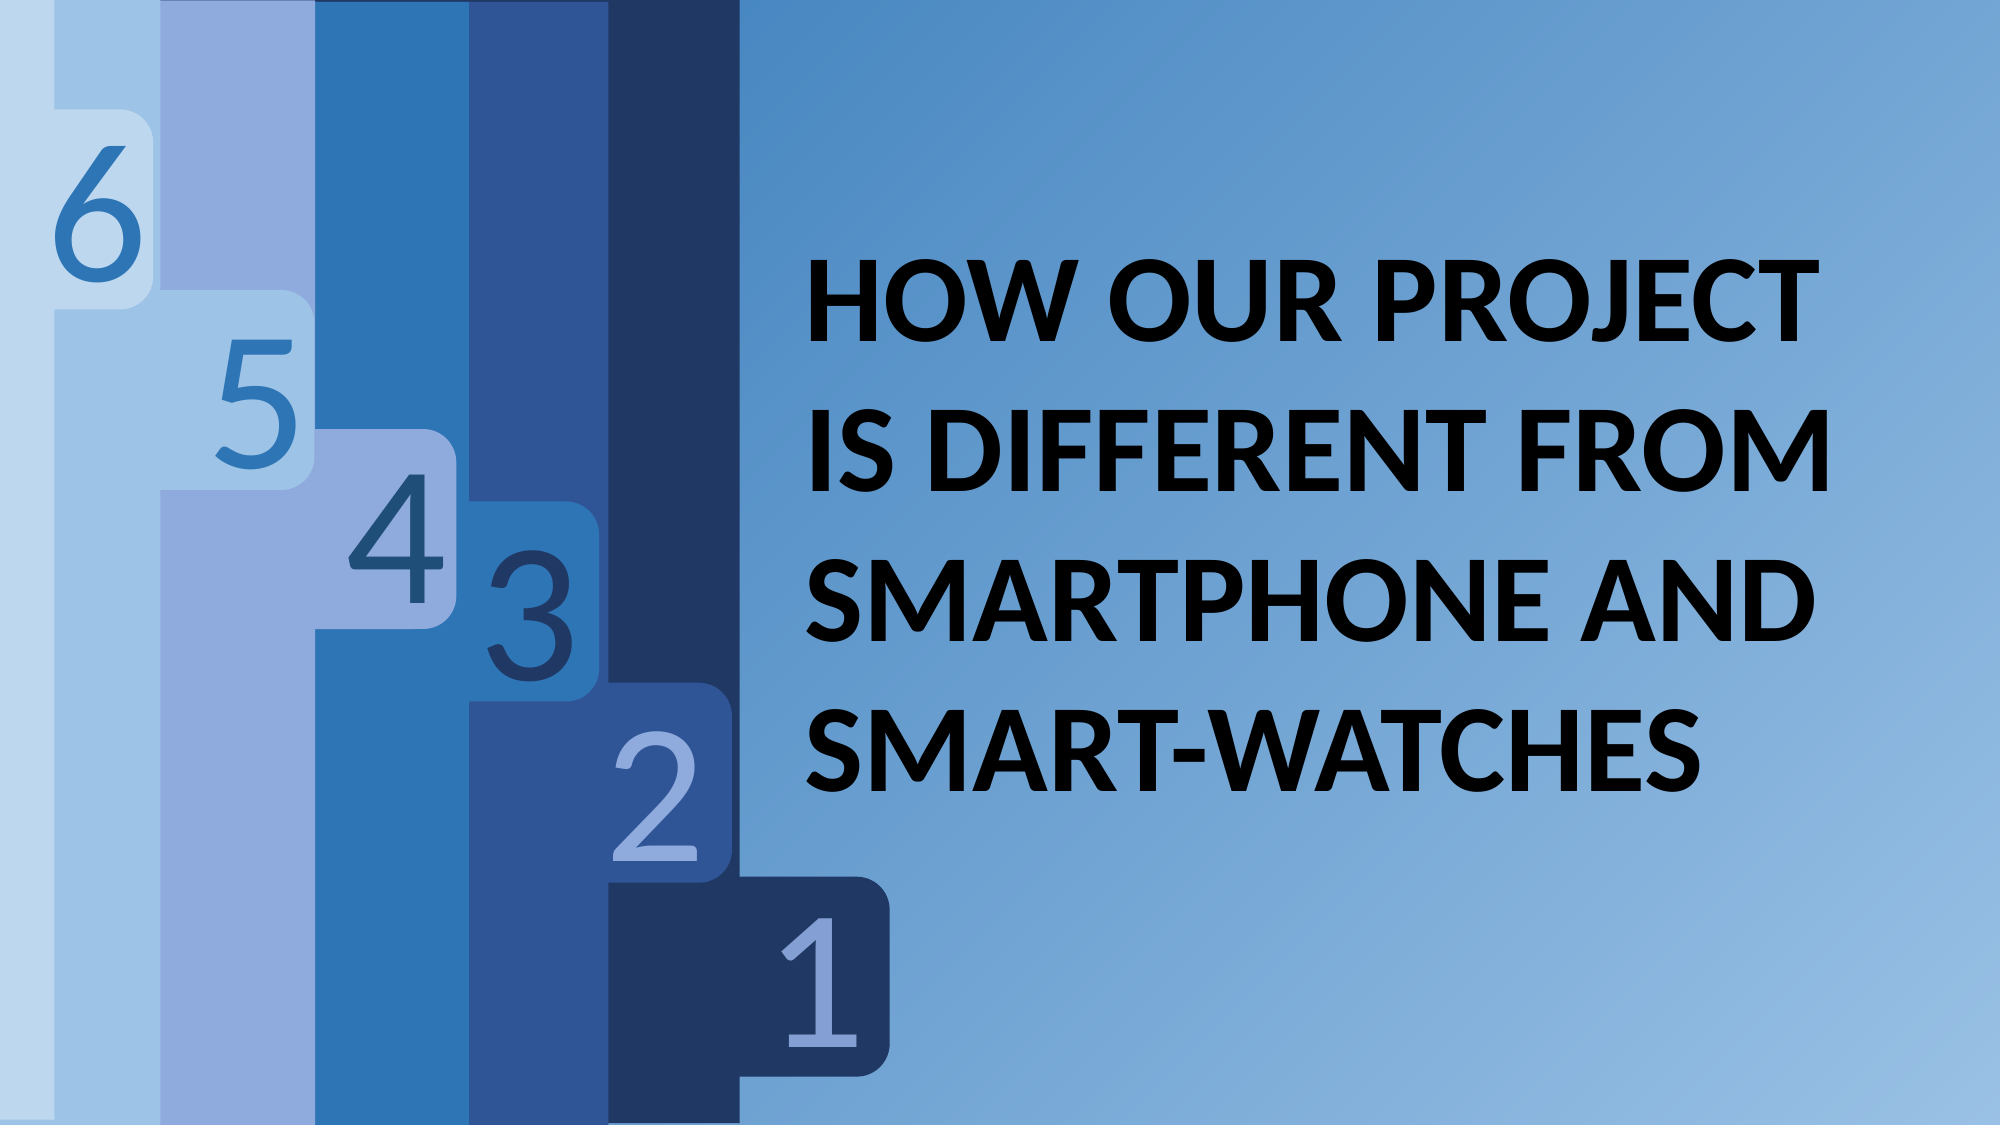

5

6

1

2

3

HOW OUR PROJECT IS DIFFERENT FROM SMARTPHONE AND SMART-WATCHES
4

2